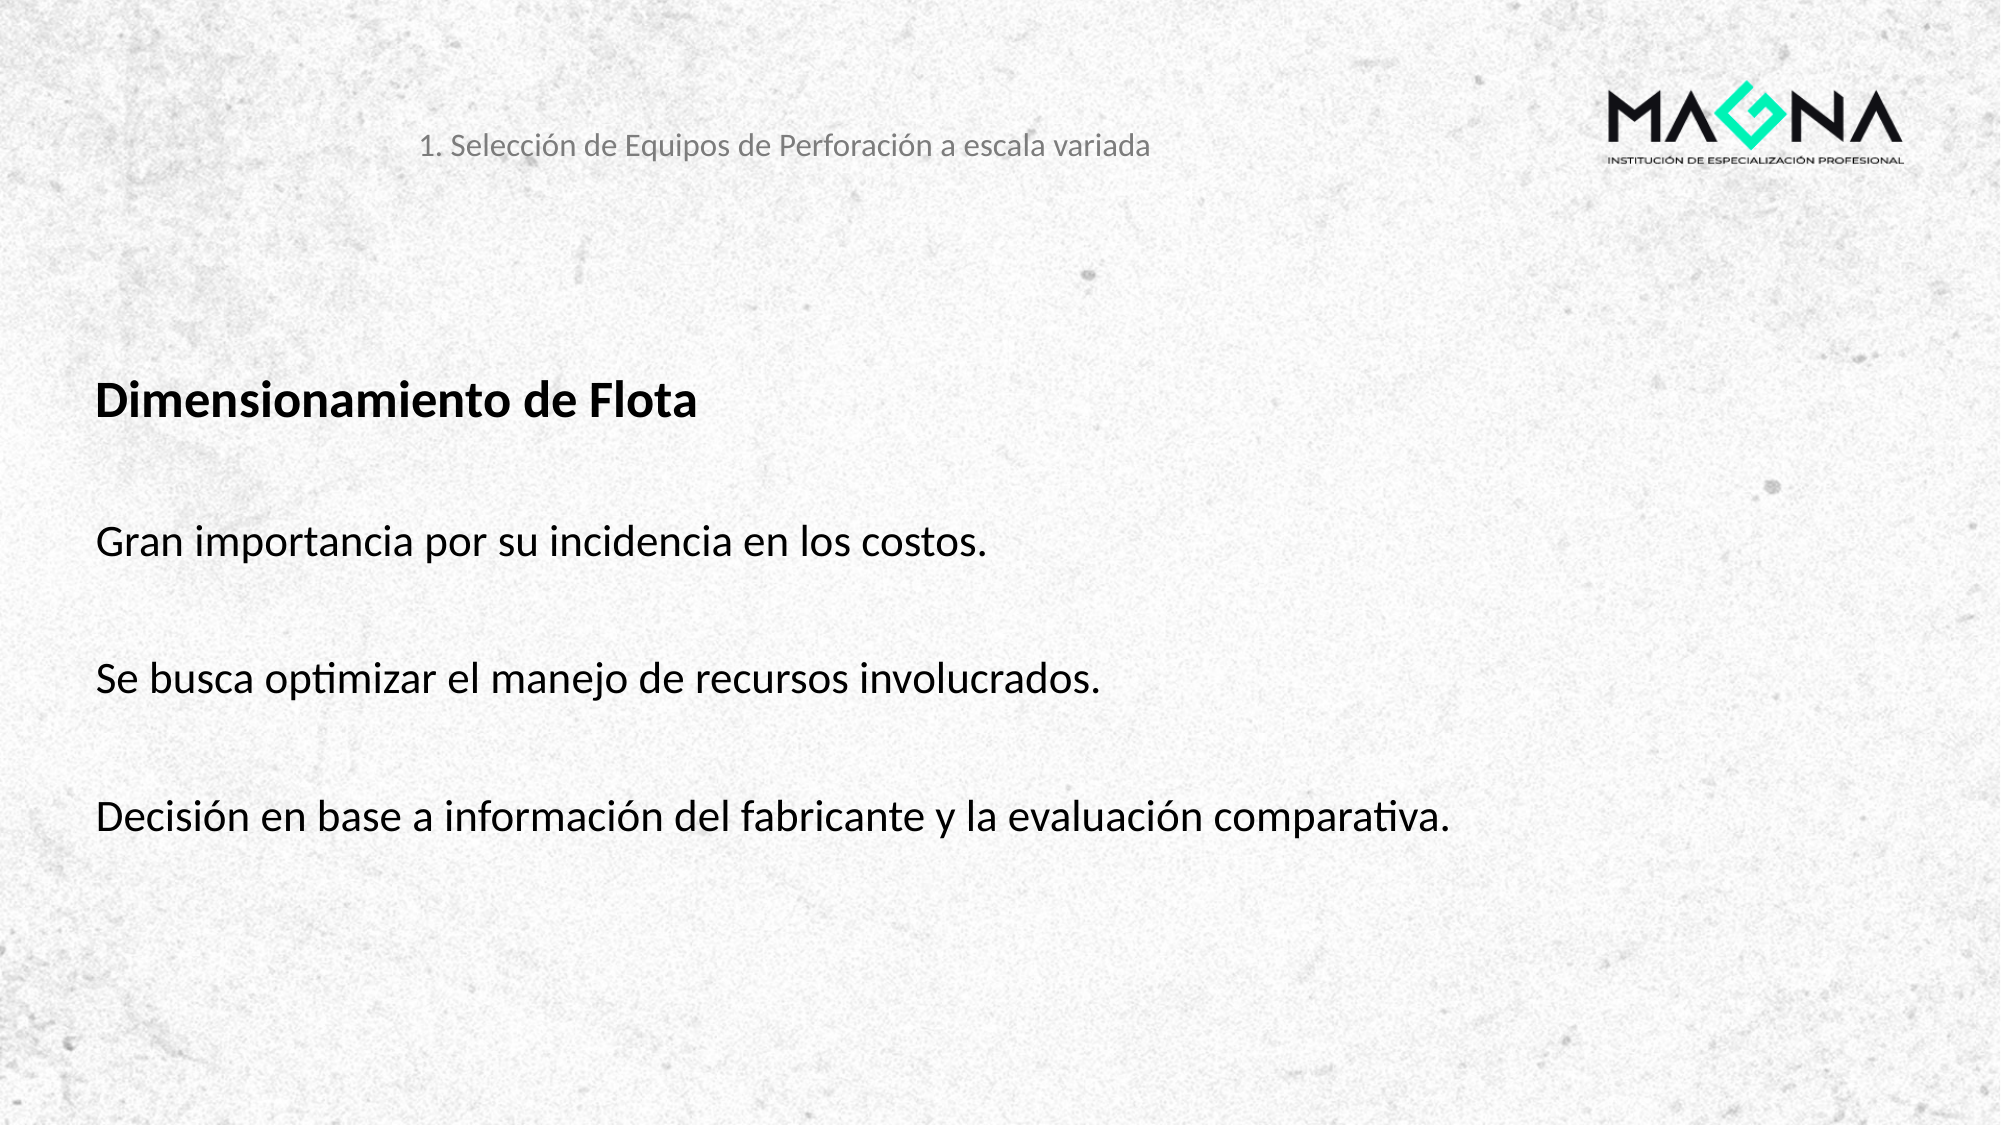

# 1. Selección de Equipos de Perforación a escala variada

Dimensionamiento de Flota
Gran importancia por su incidencia en los costos.
Se busca optimizar el manejo de recursos involucrados.
Decisión en base a información del fabricante y la evaluación comparativa.